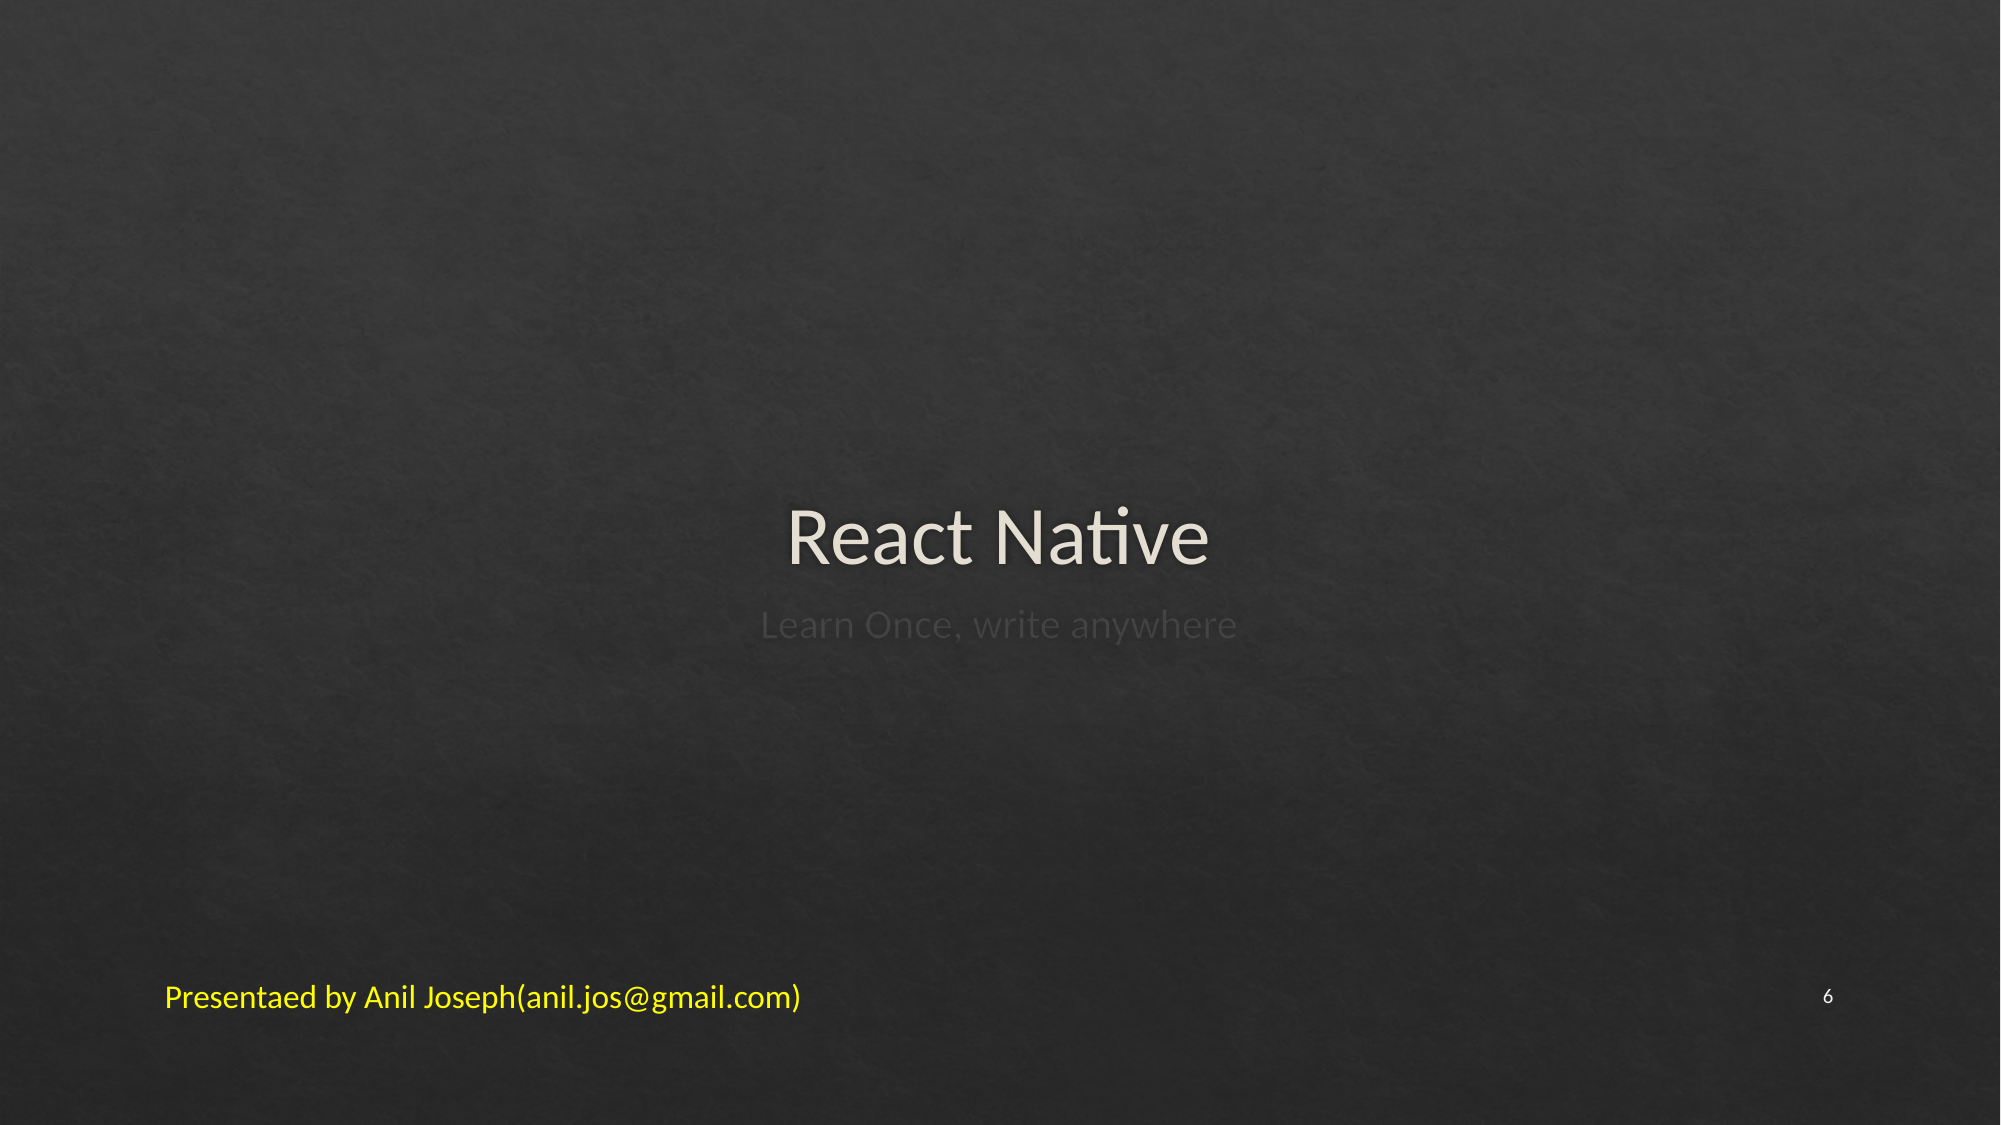

# React Native
Learn Once, write anywhere
Presentaed by Anil Joseph(anil.jos@gmail.com)
6